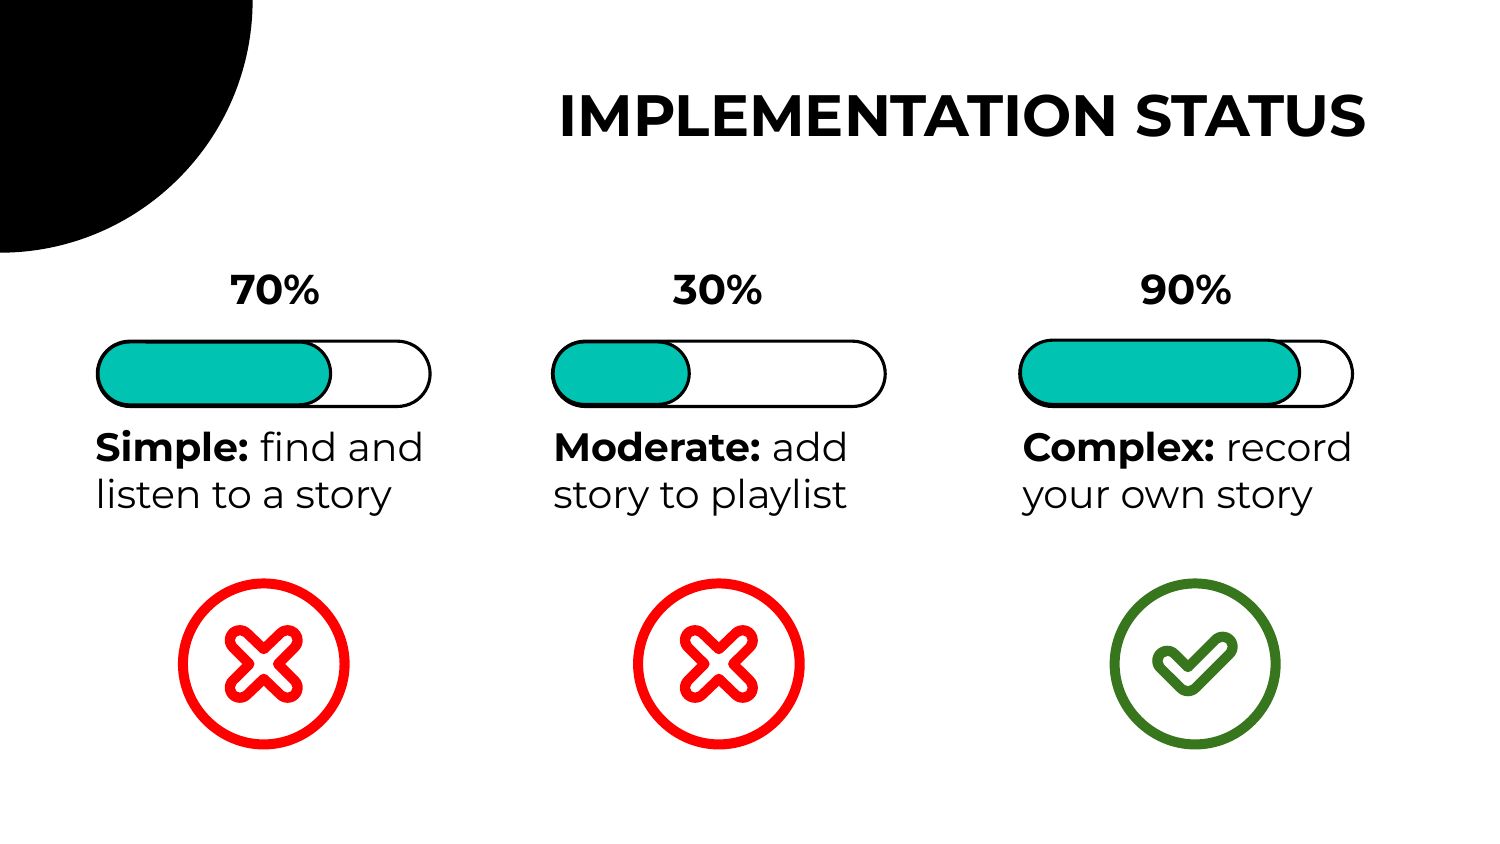

# IMPLEMENTATION STATUS
70%
30%
90%

Simple: find and listen to a story

Moderate: add story to playlist

Complex: record your own story